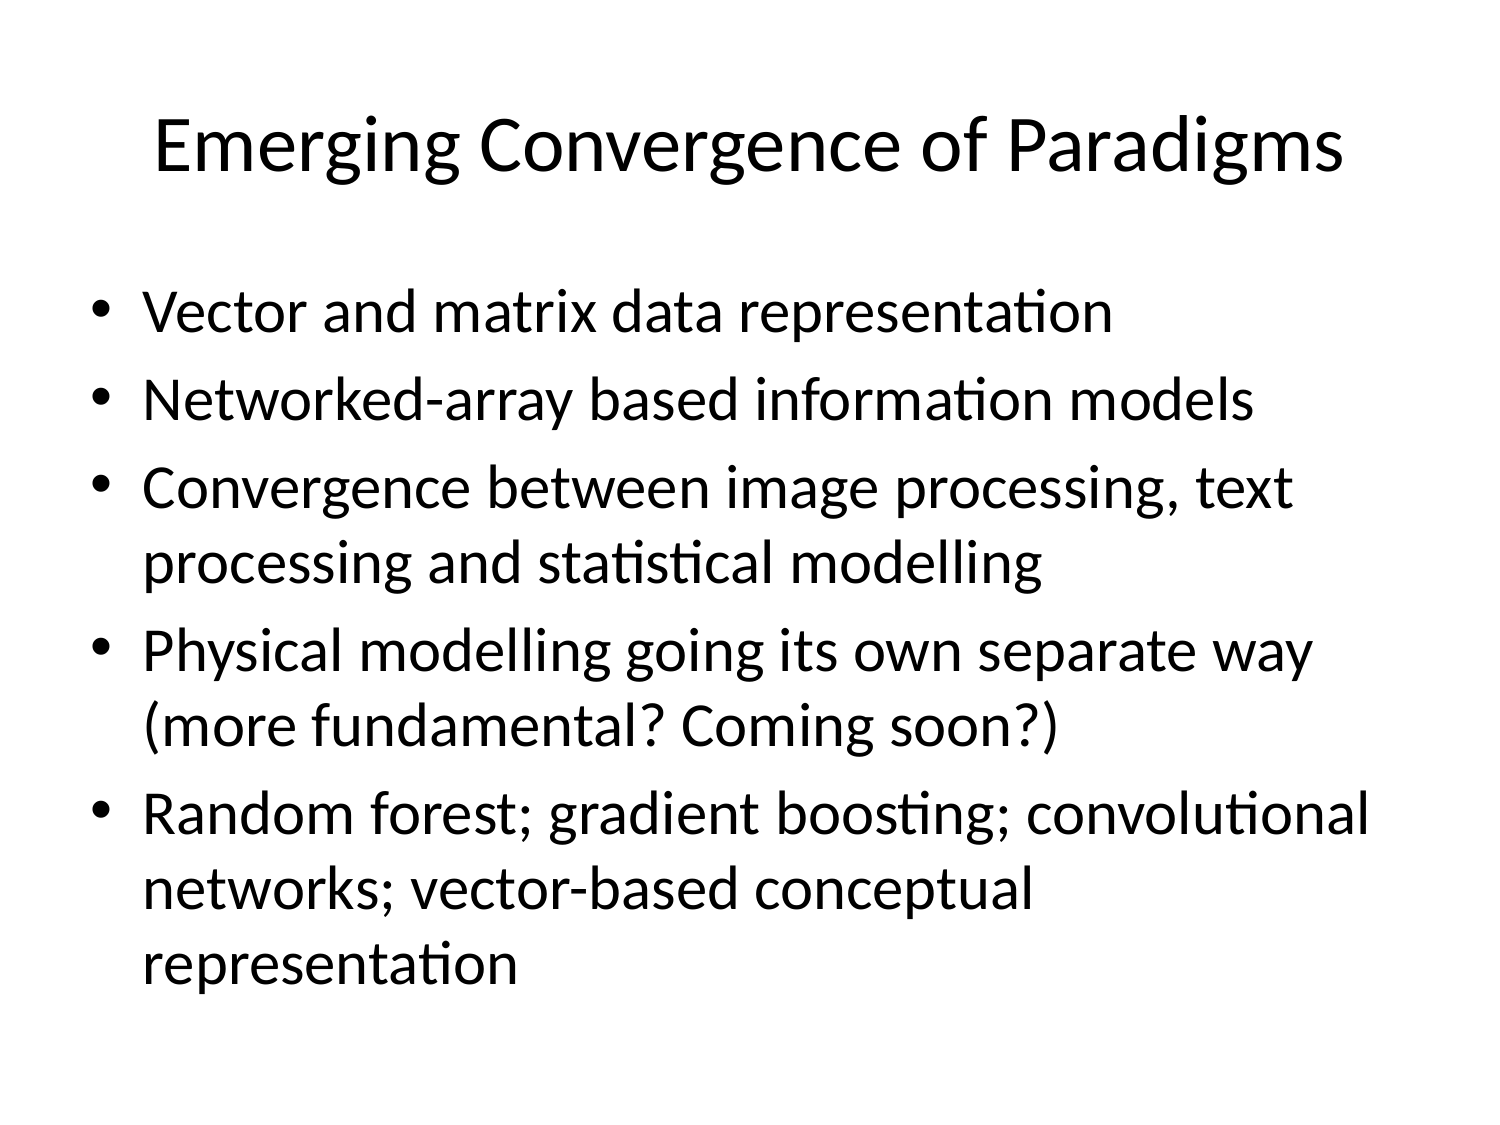

# Emerging Convergence of Paradigms
Vector and matrix data representation
Networked-array based information models
Convergence between image processing, text processing and statistical modelling
Physical modelling going its own separate way (more fundamental? Coming soon?)
Random forest; gradient boosting; convolutional networks; vector-based conceptual representation